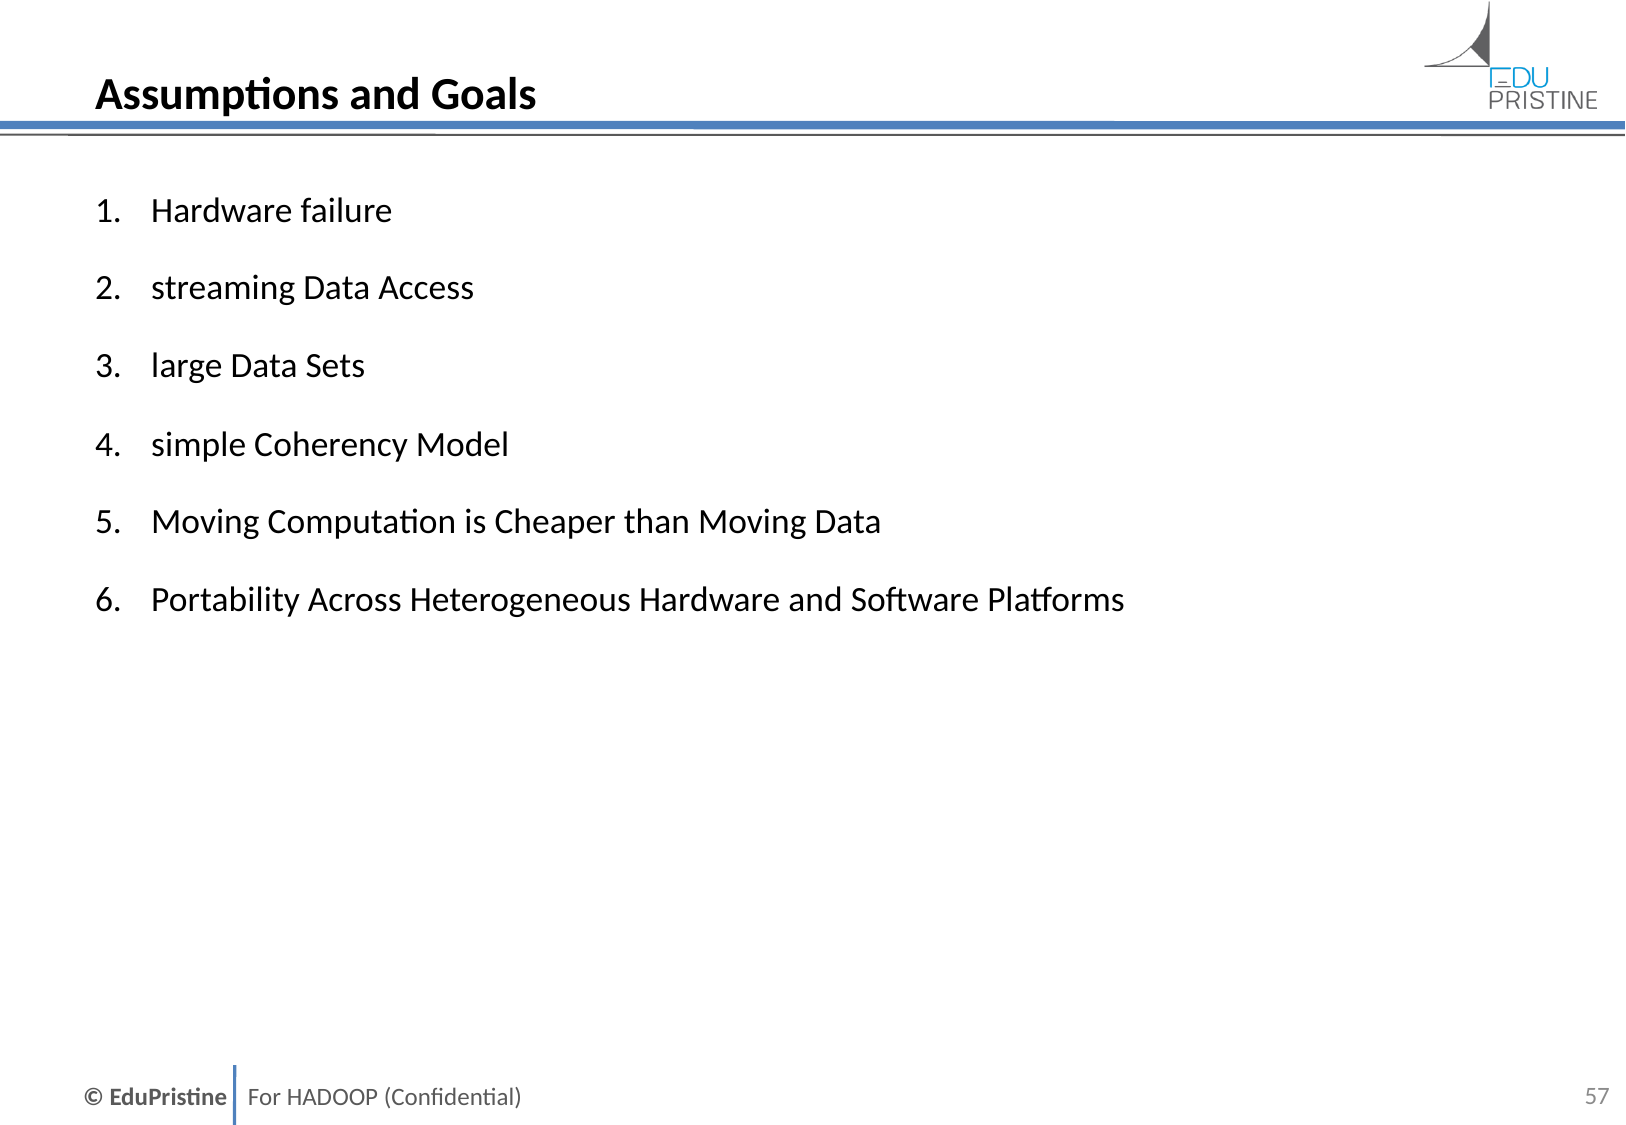

# Assumptions and Goals
Hardware failure
streaming Data Access
large Data Sets
simple Coherency Model
Moving Computation is Cheaper than Moving Data
Portability Across Heterogeneous Hardware and Software Platforms

57